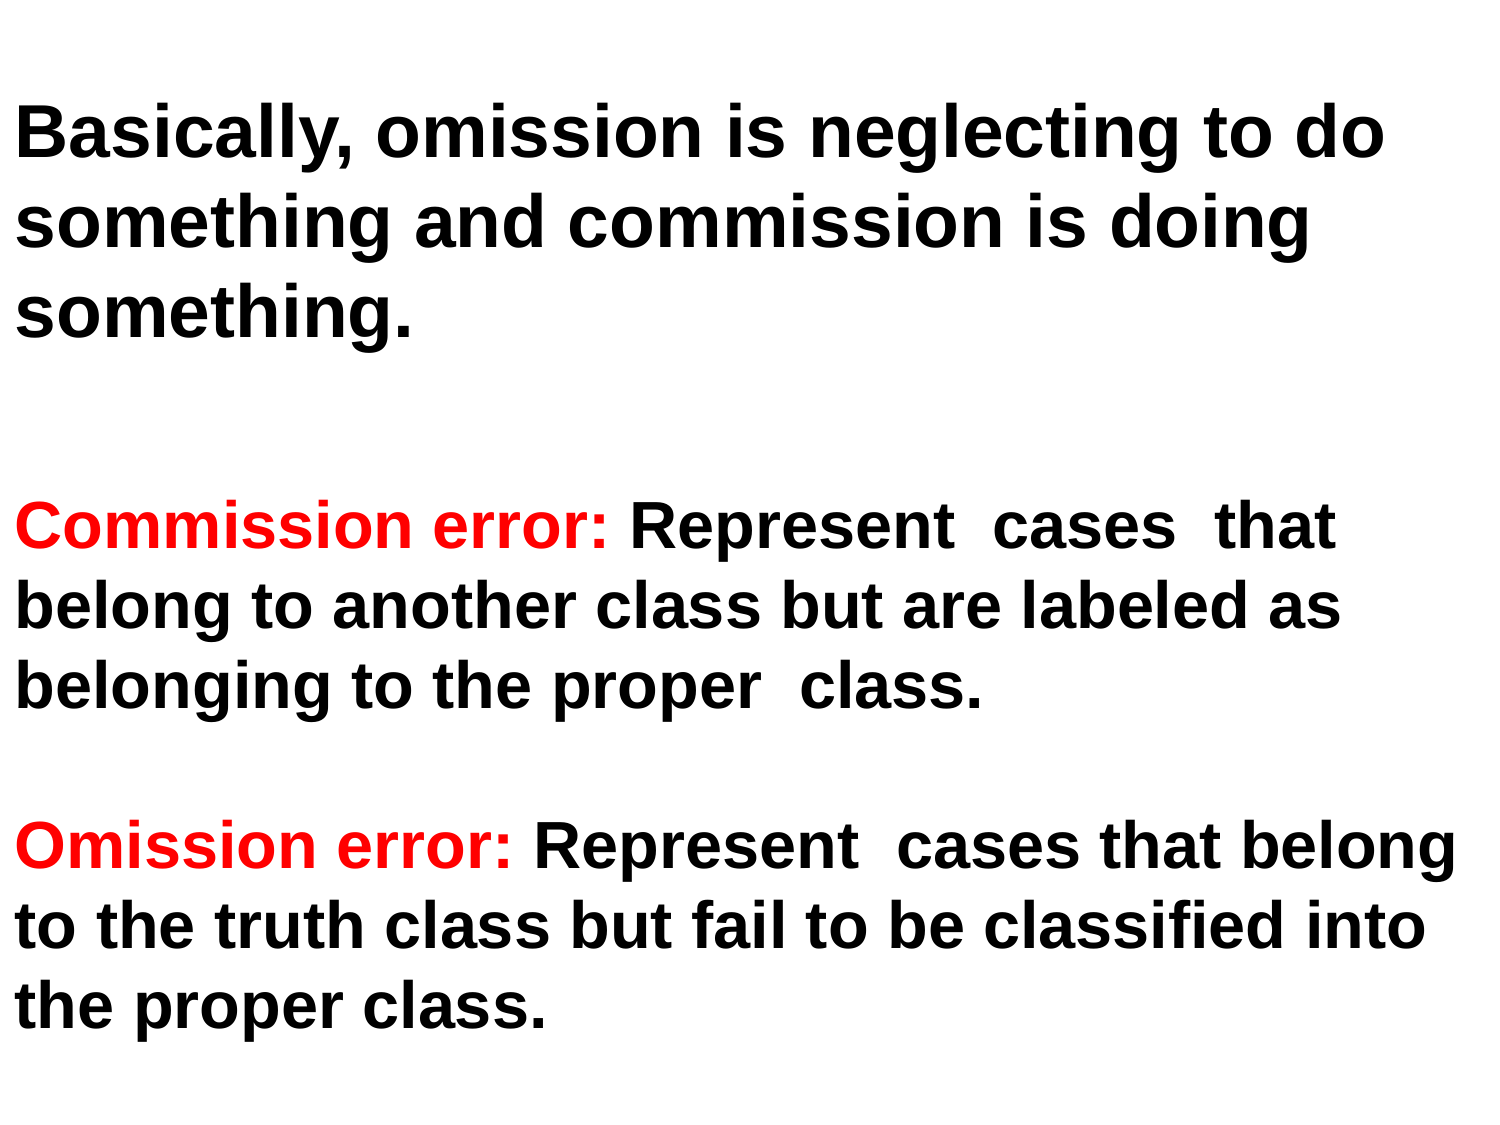

Basically, omission is neglecting to do something and commission is doing something.
Commission error: Represent  cases  that belong to another class but are labeled as belonging to the proper  class.

Omission error: Represent  cases that belong to the truth class but fail to be classified into the proper class.